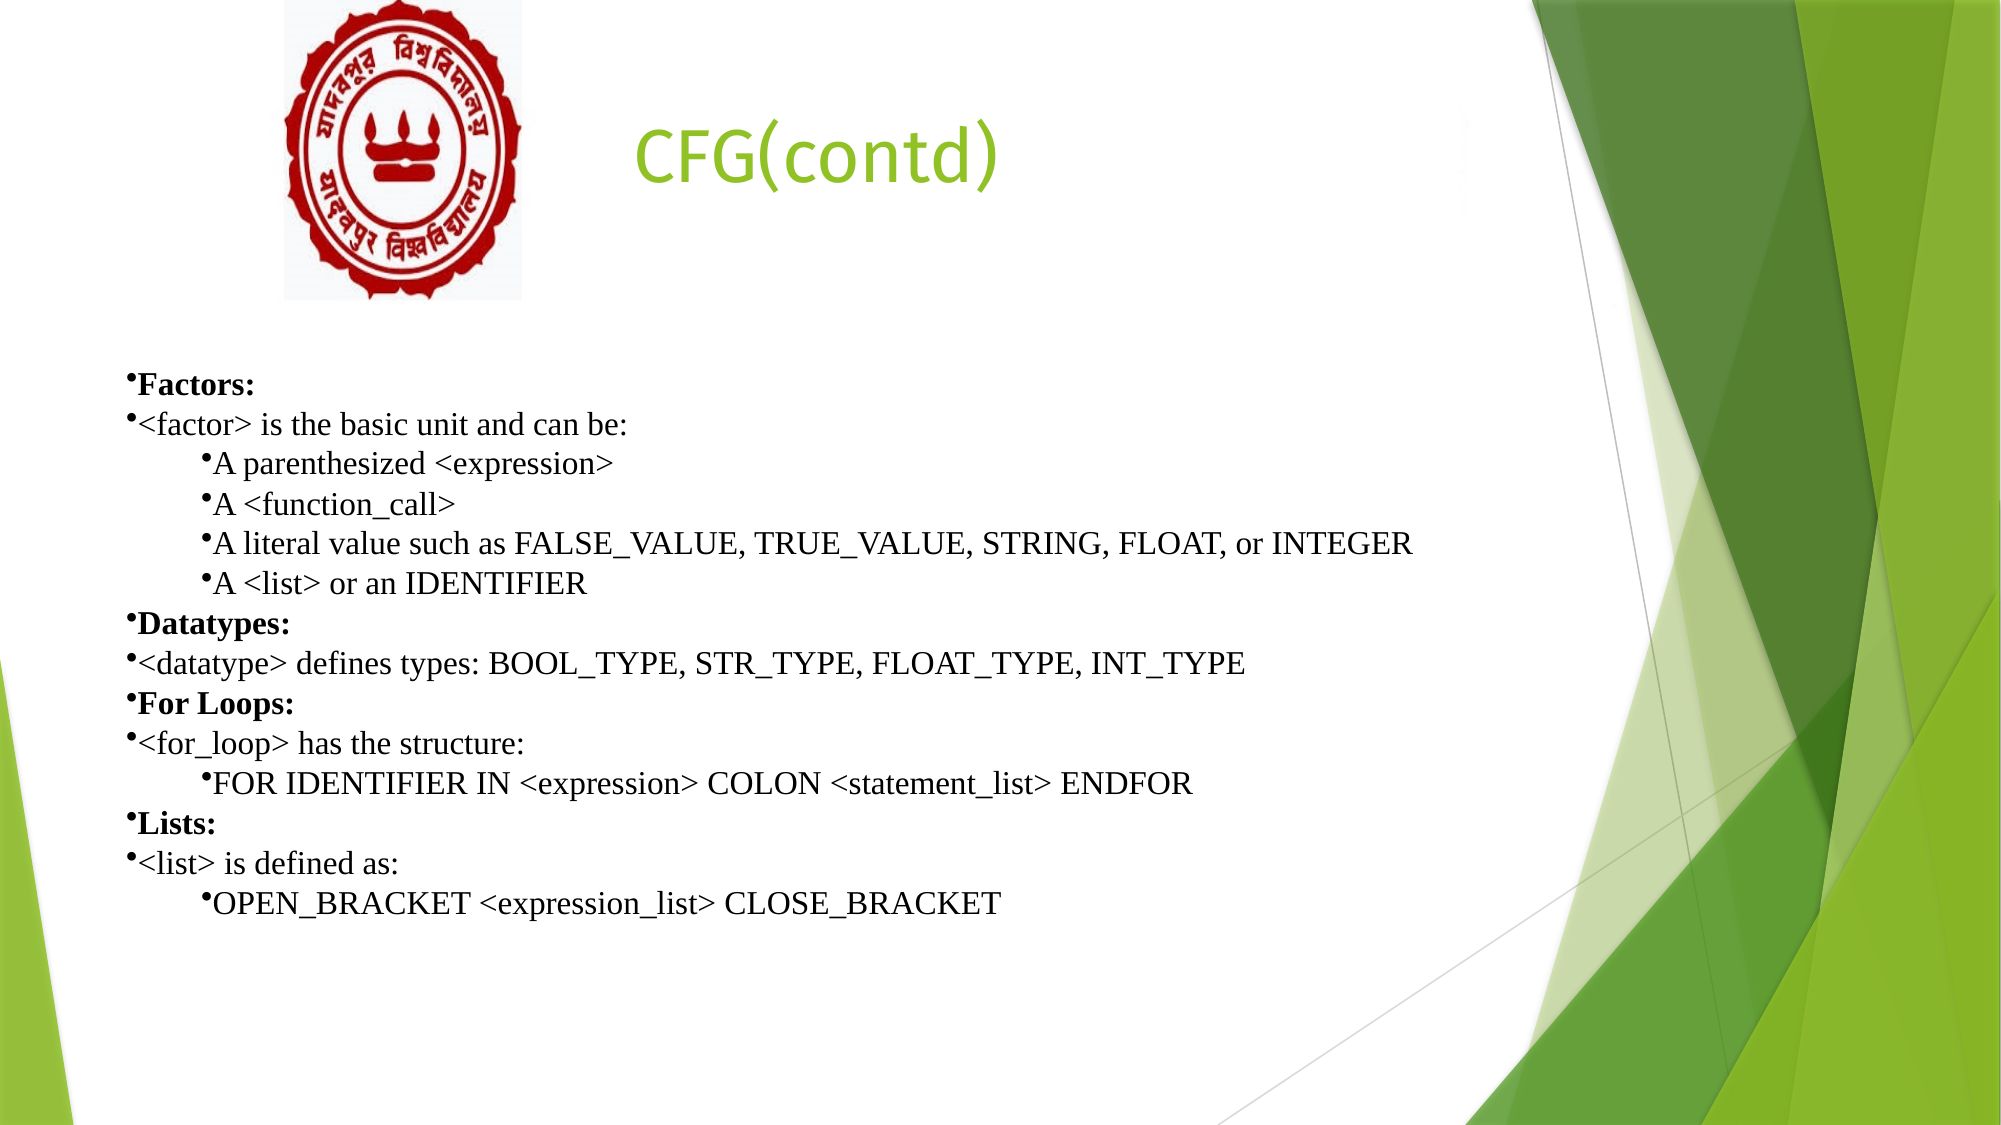

# CFG(contd)
Factors:
<factor> is the basic unit and can be:
A parenthesized <expression>
A <function_call>
A literal value such as FALSE_VALUE, TRUE_VALUE, STRING, FLOAT, or INTEGER
A <list> or an IDENTIFIER
Datatypes:
<datatype> defines types: BOOL_TYPE, STR_TYPE, FLOAT_TYPE, INT_TYPE
For Loops:
<for_loop> has the structure:
FOR IDENTIFIER IN <expression> COLON <statement_list> ENDFOR
Lists:
<list> is defined as:
OPEN_BRACKET <expression_list> CLOSE_BRACKET